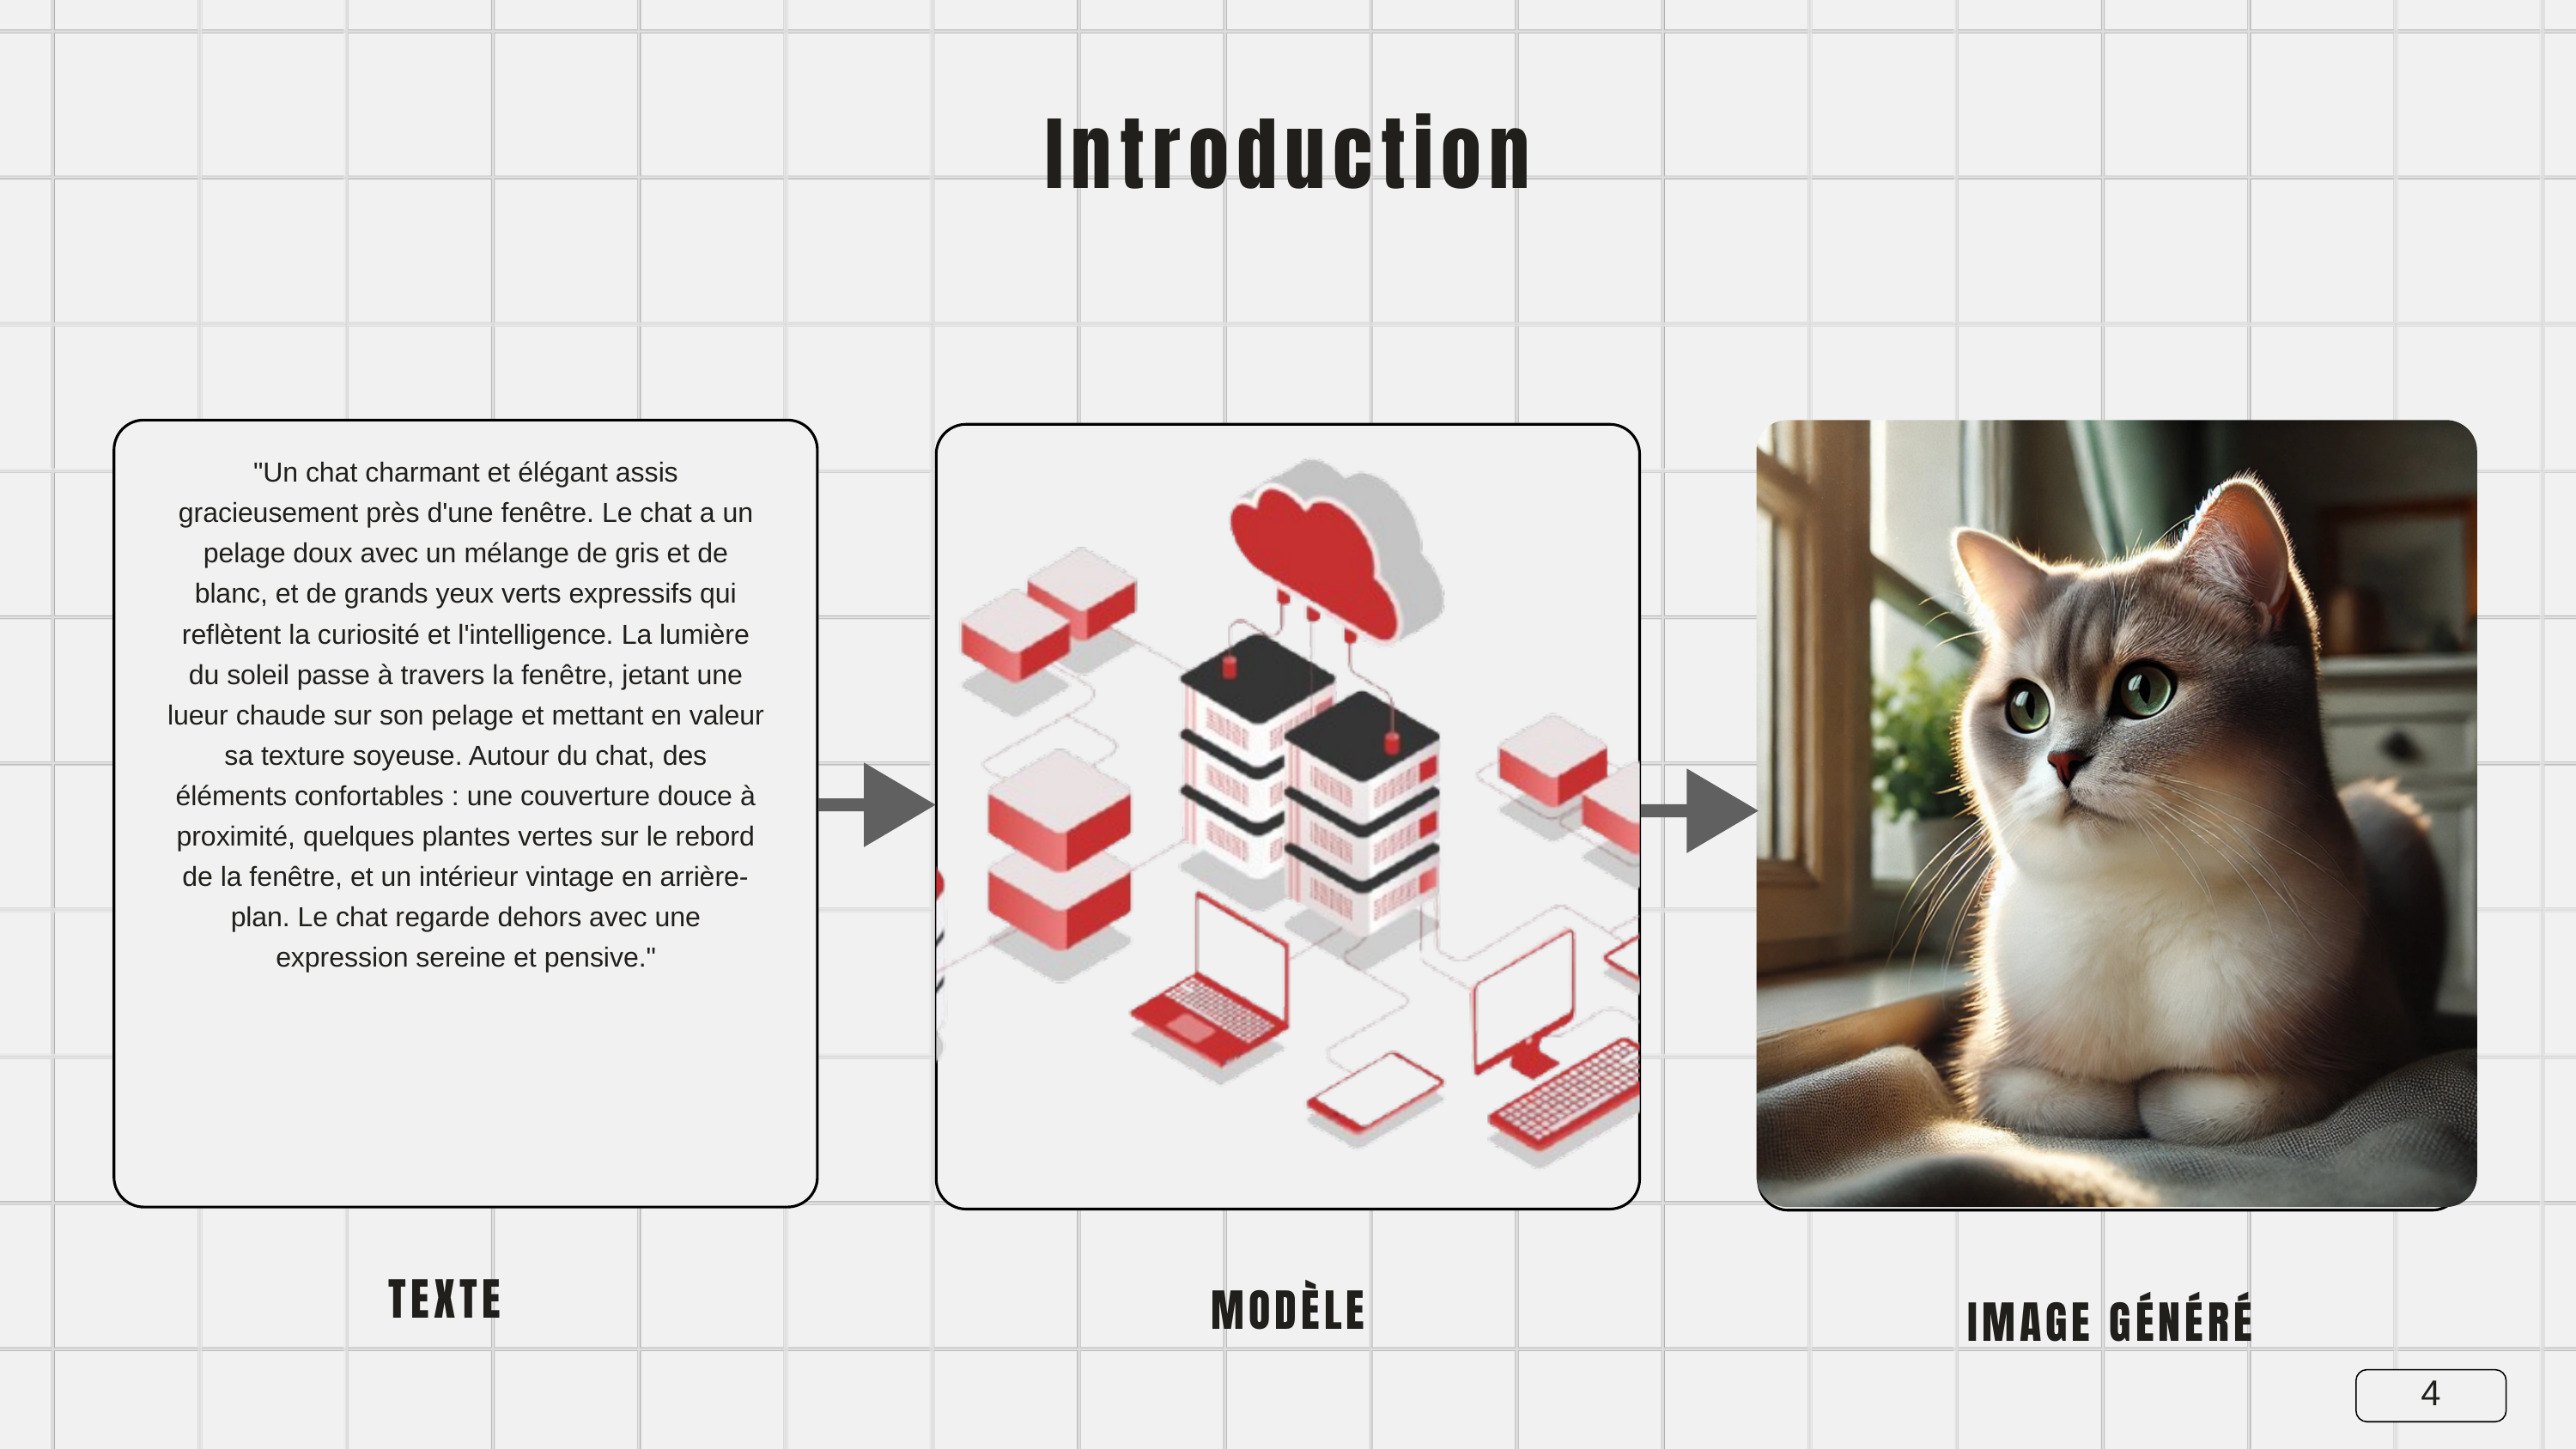

Introduction

"Un chat charmant et élégant assis gracieusement près d'une fenêtre. Le chat a un pelage doux avec un mélange de gris et de blanc, et de grands yeux verts expressifs qui reflètent la curiosité et l'intelligence. La lumière du soleil passe à travers la fenêtre, jetant une lueur chaude sur son pelage et mettant en valeur sa texture soyeuse. Autour du chat, des éléments confortables : une couverture douce à proximité, quelques plantes vertes sur le rebord de la fenêtre, et un intérieur vintage en arrière-plan. Le chat regarde dehors avec une expression sereine et pensive."

TEXTE
MODÈLE
IMAGE GÉNÉRÉ
4